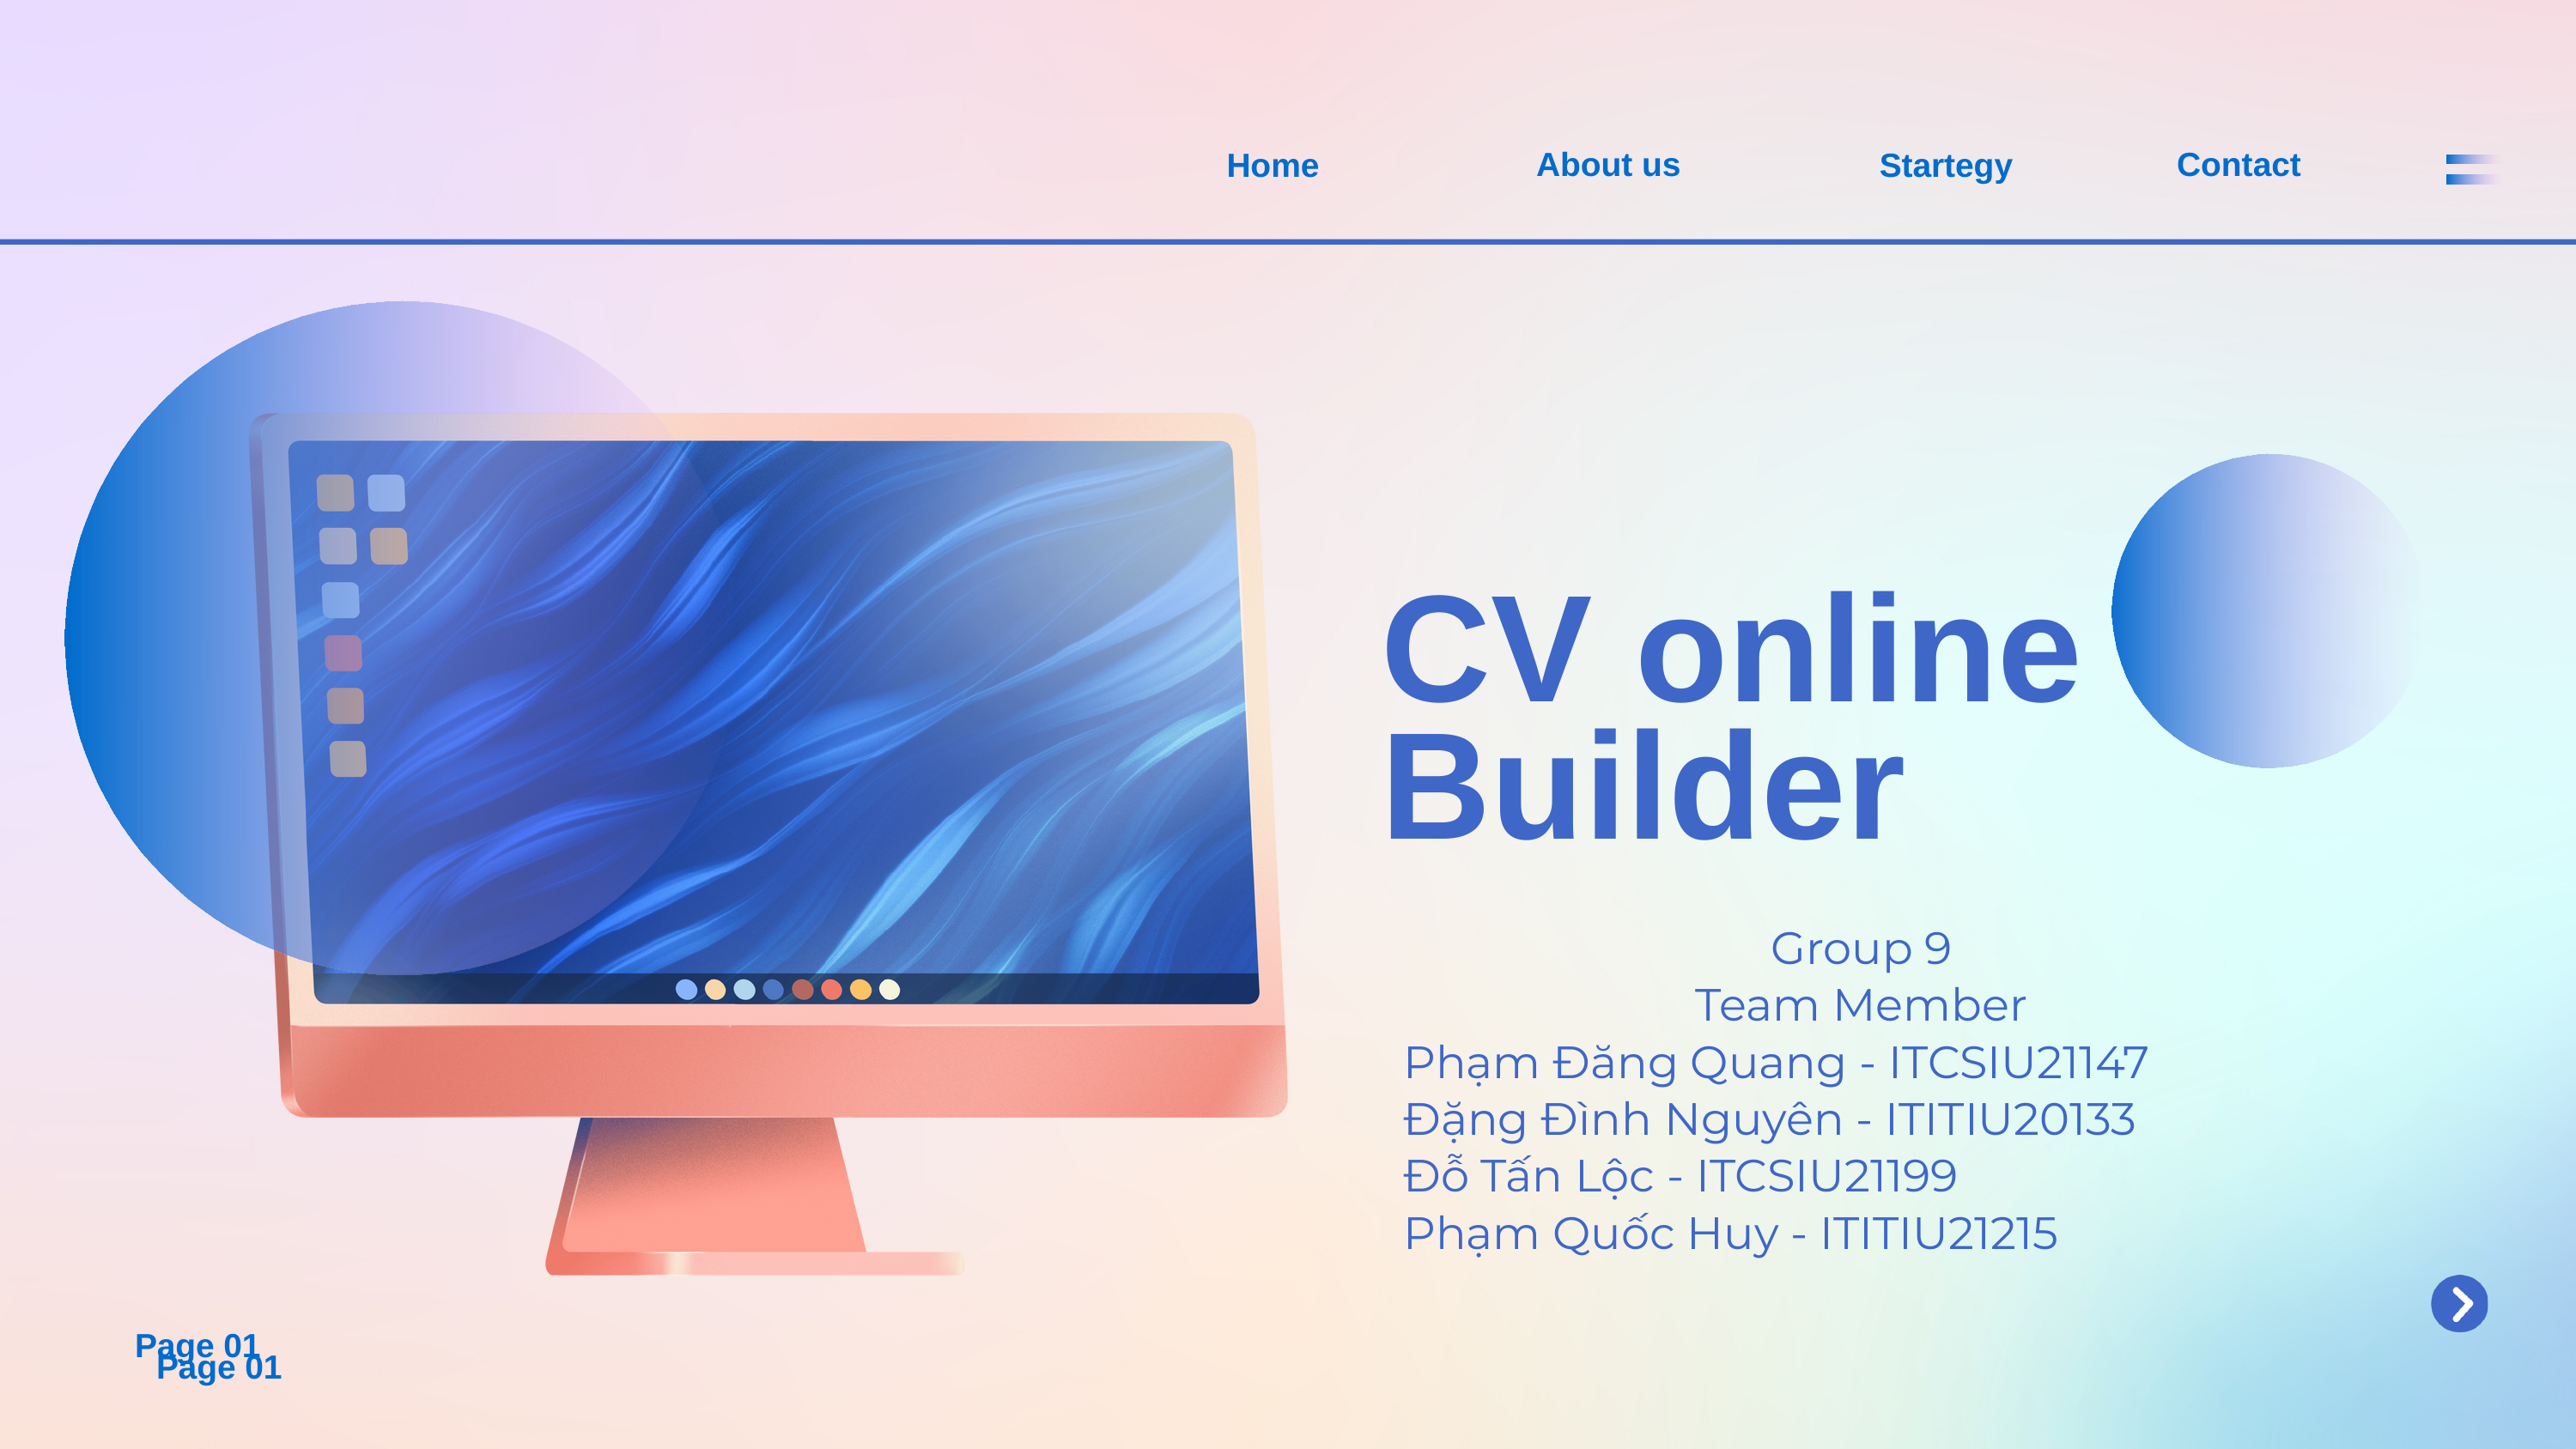

About us
Contact
Home
Startegy

CV online
Builder

Group 9
Team Member
Phạm Đăng Quang - ITCSIU21147
Đặng Đình Nguyên - ITITIU20133
Đỗ Tấn Lộc - ITCSIU21199
Phạm Quốc Huy - ITITIU21215

Page 01
Page 01